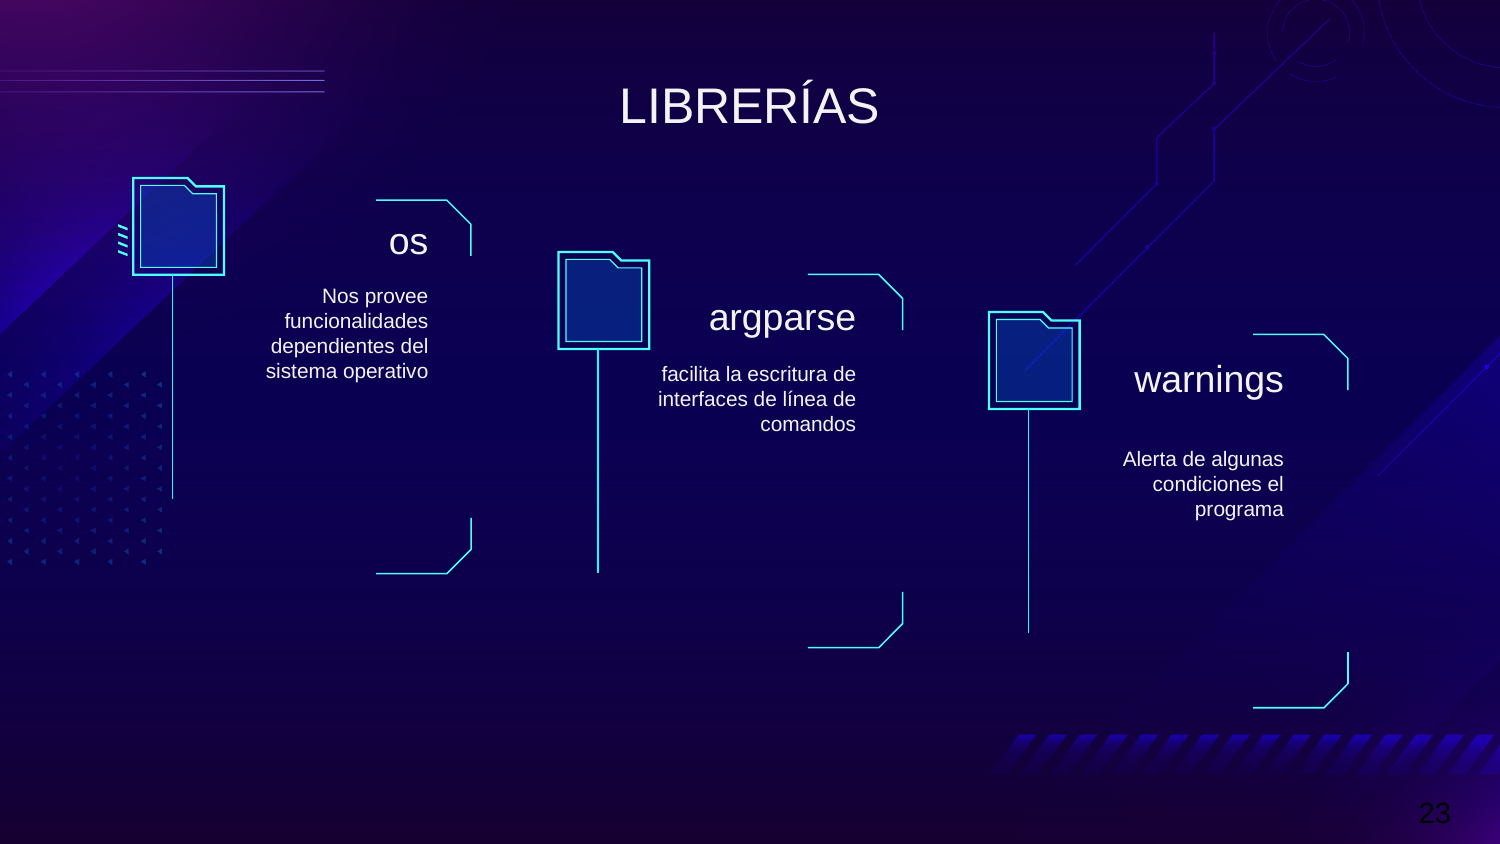

# LIBRERÍAS

os

Nos provee funcionalidades dependientes del sistema operativo

argparse

facilita la escritura de interfaces de línea de comandos
warnings

Alerta de algunas condiciones el programa

23